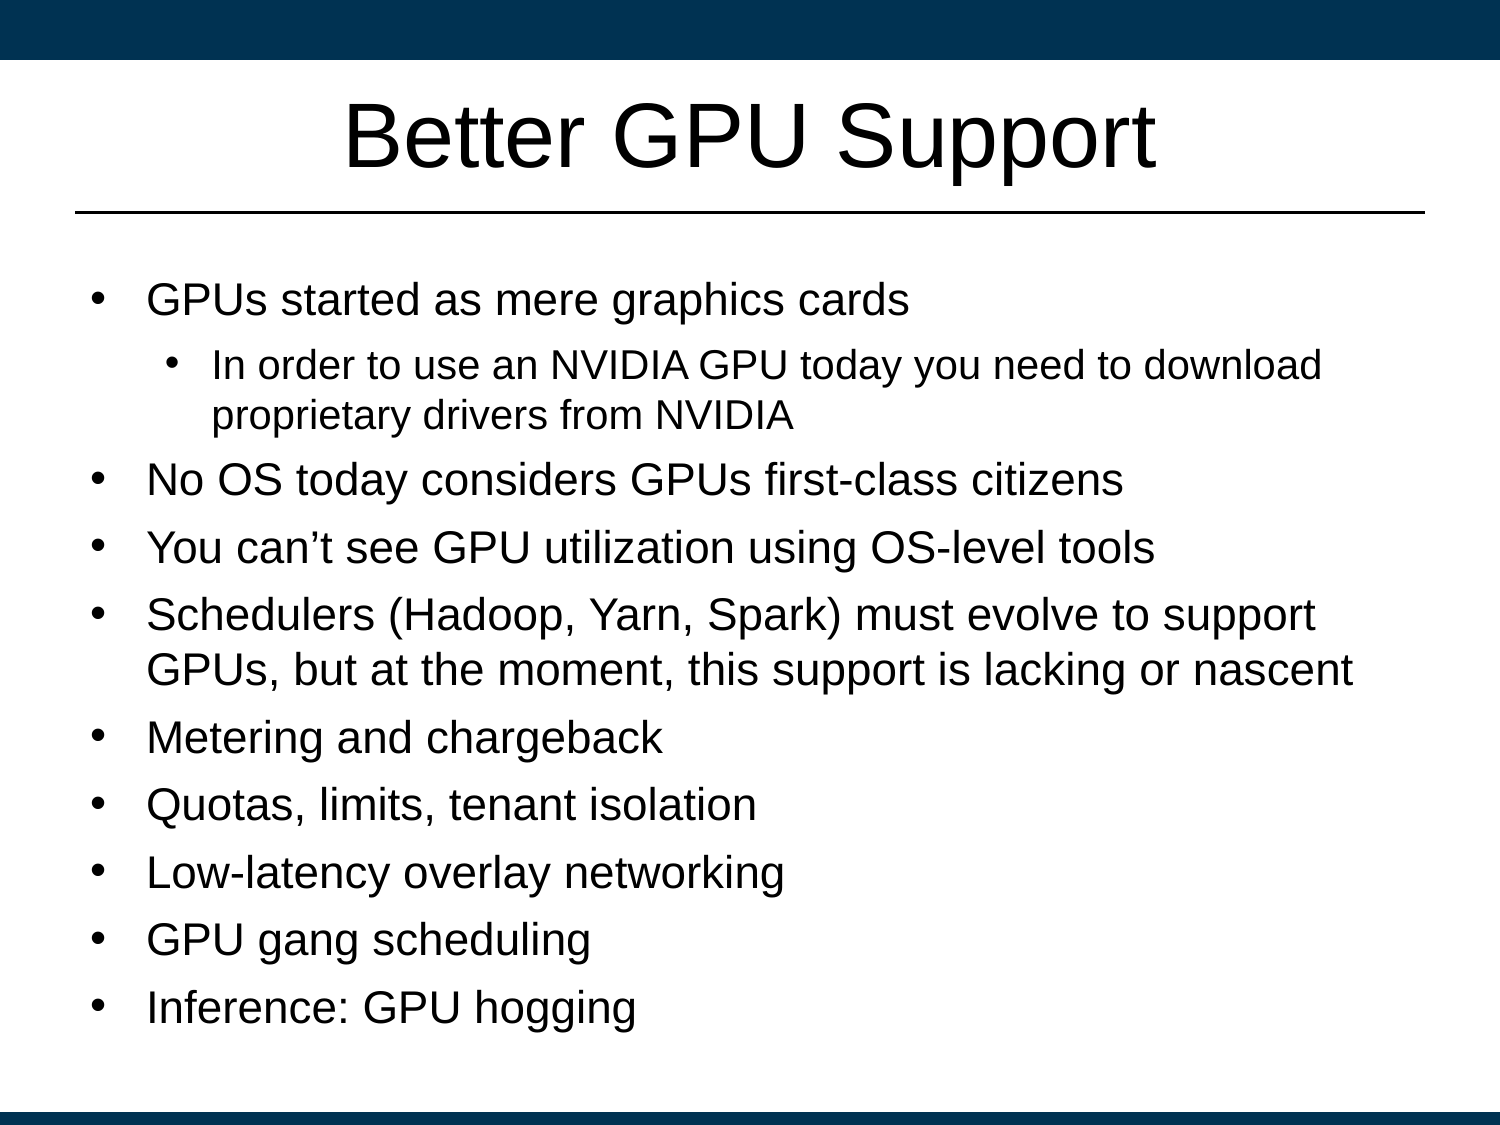

# Better GPU Support
GPUs started as mere graphics cards
In order to use an NVIDIA GPU today you need to download proprietary drivers from NVIDIA
No OS today considers GPUs first-class citizens
You can’t see GPU utilization using OS-level tools
Schedulers (Hadoop, Yarn, Spark) must evolve to support GPUs, but at the moment, this support is lacking or nascent
Metering and chargeback
Quotas, limits, tenant isolation
Low-latency overlay networking
GPU gang scheduling
Inference: GPU hogging